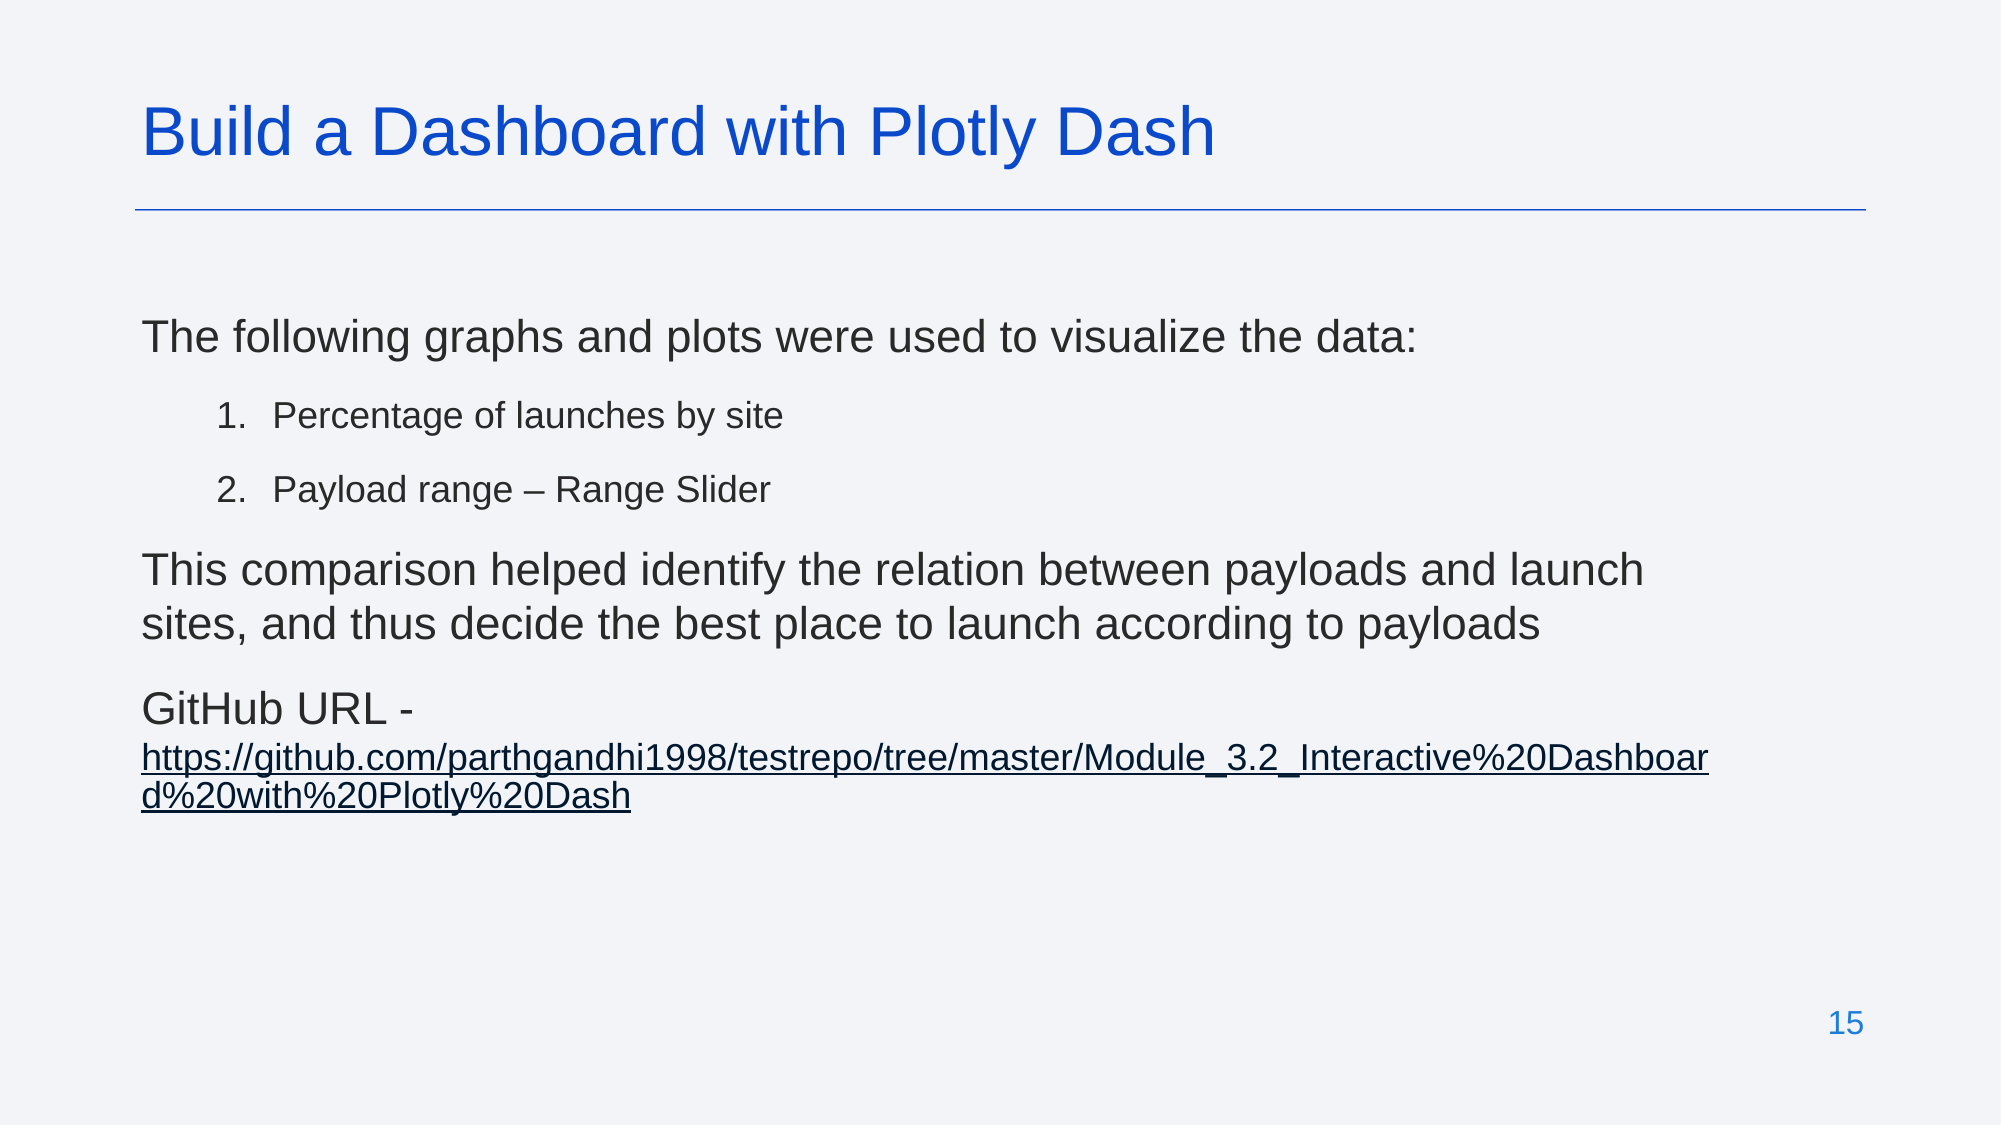

Build a Dashboard with Plotly Dash
The following graphs and plots were used to visualize the data:
Percentage of launches by site
Payload range – Range Slider
This comparison helped identify the relation between payloads and launch sites, and thus decide the best place to launch according to payloads
GitHub URL - https://github.com/parthgandhi1998/testrepo/tree/master/Module_3.2_Interactive%20Dashboard%20with%20Plotly%20Dash
15